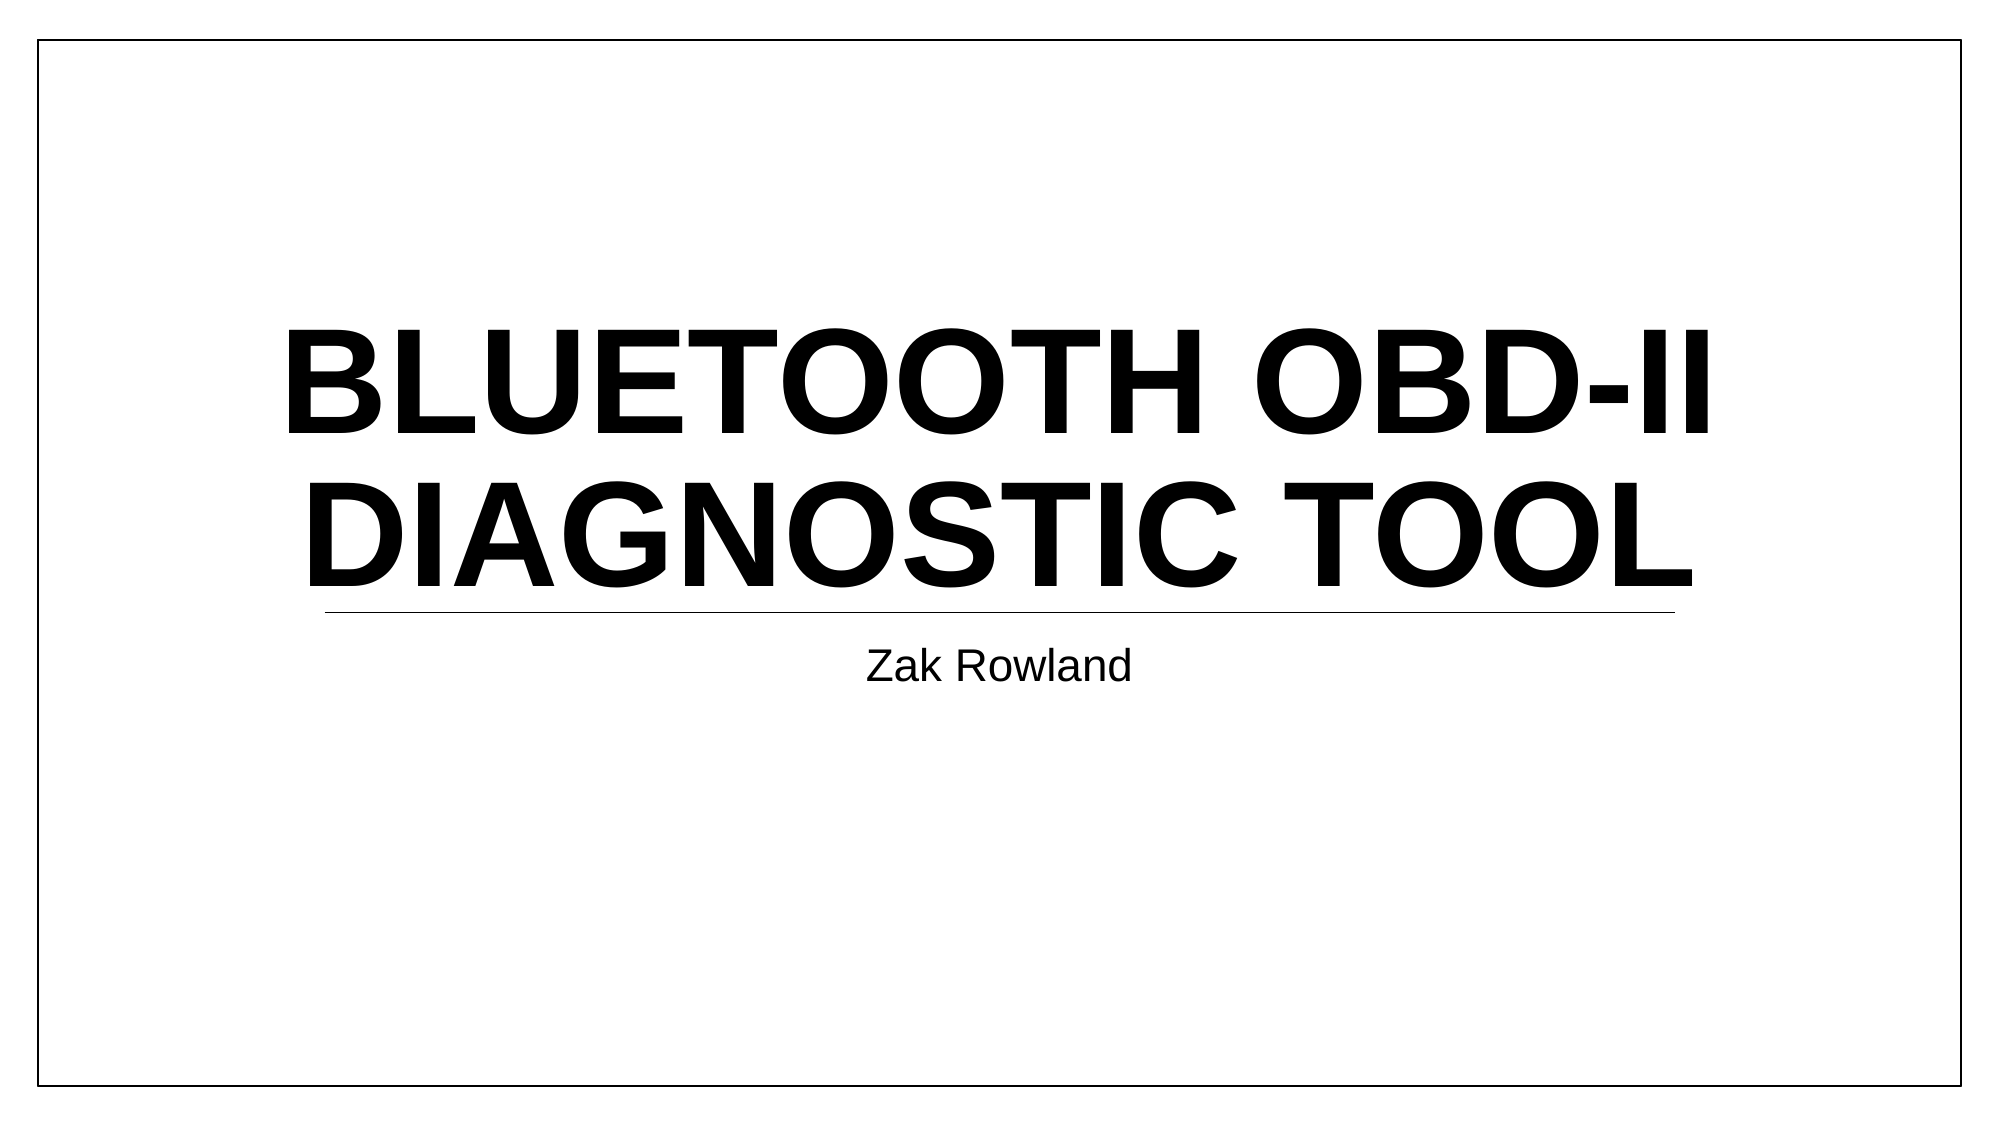

# Bluetooth OBD-II Diagnostic Tool
Zak Rowland